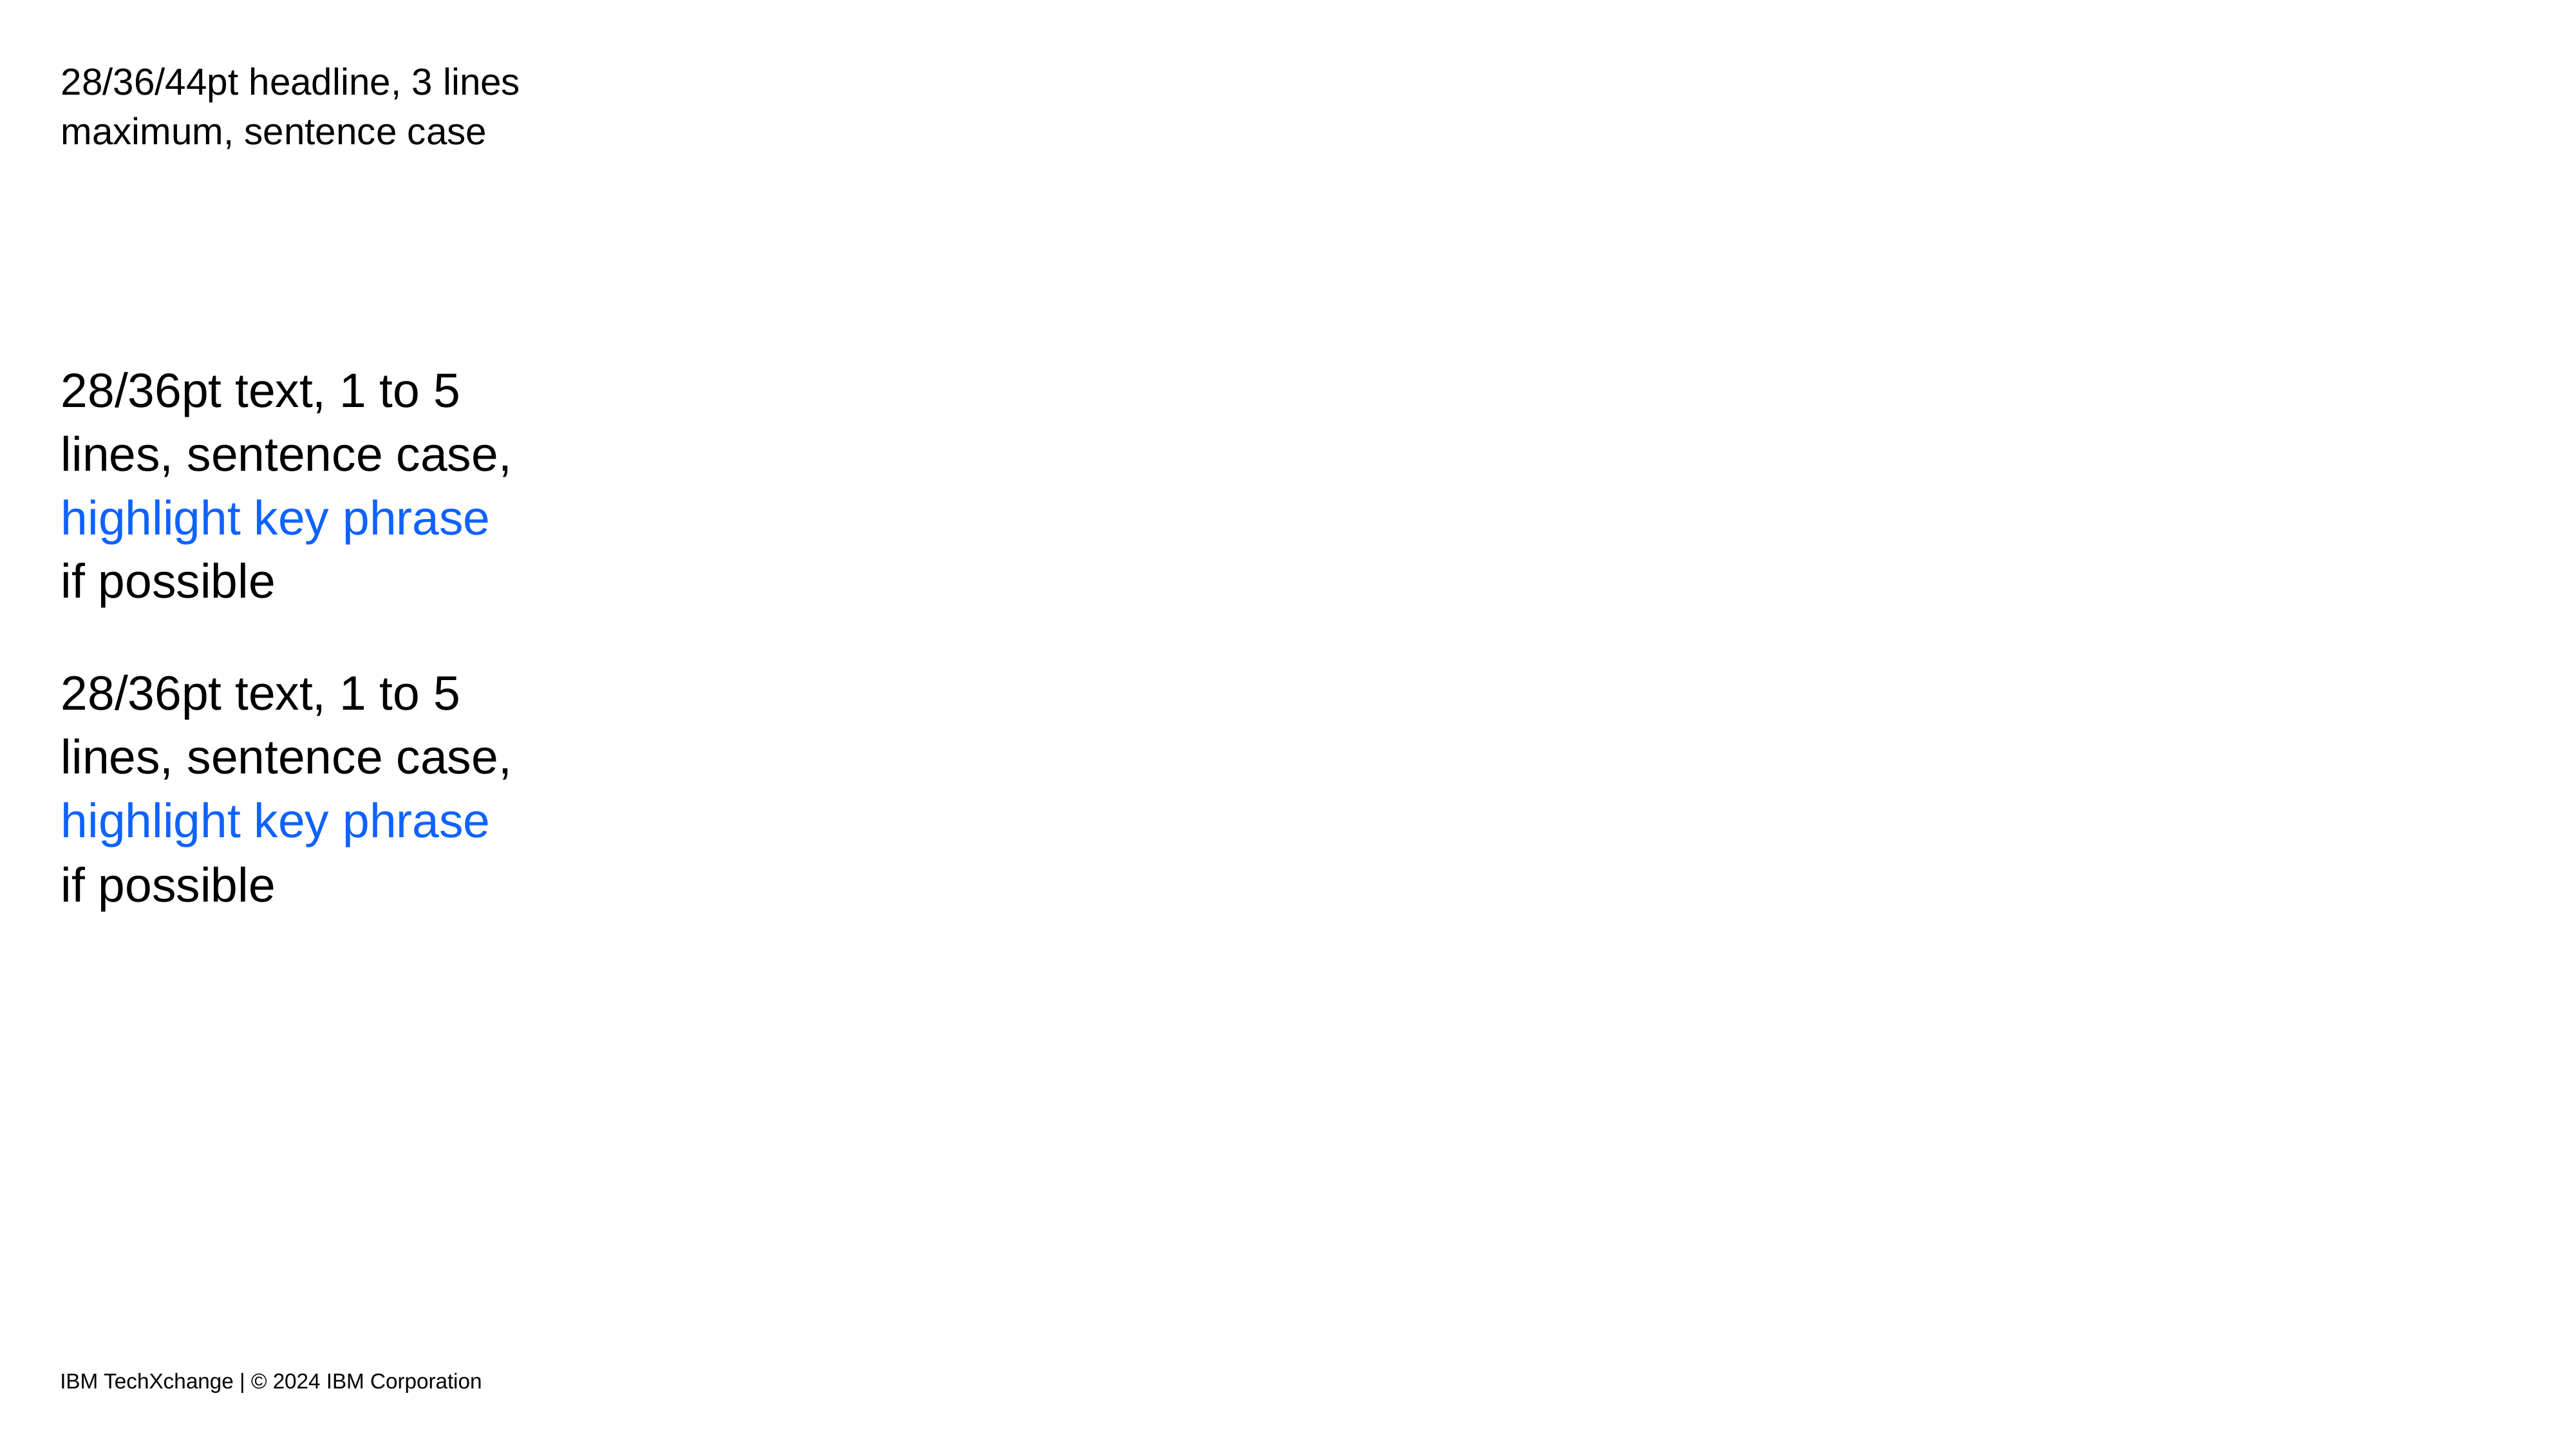

# 28/36/44pt headline, 3 lines maximum, sentence case

28/36pt text, 1 to 5 lines, sentence case, highlight key phrase
if possible
28/36pt text, 1 to 5 lines, sentence case, highlight key phrase
if possible
IBM TechXchange | © 2024 IBM Corporation